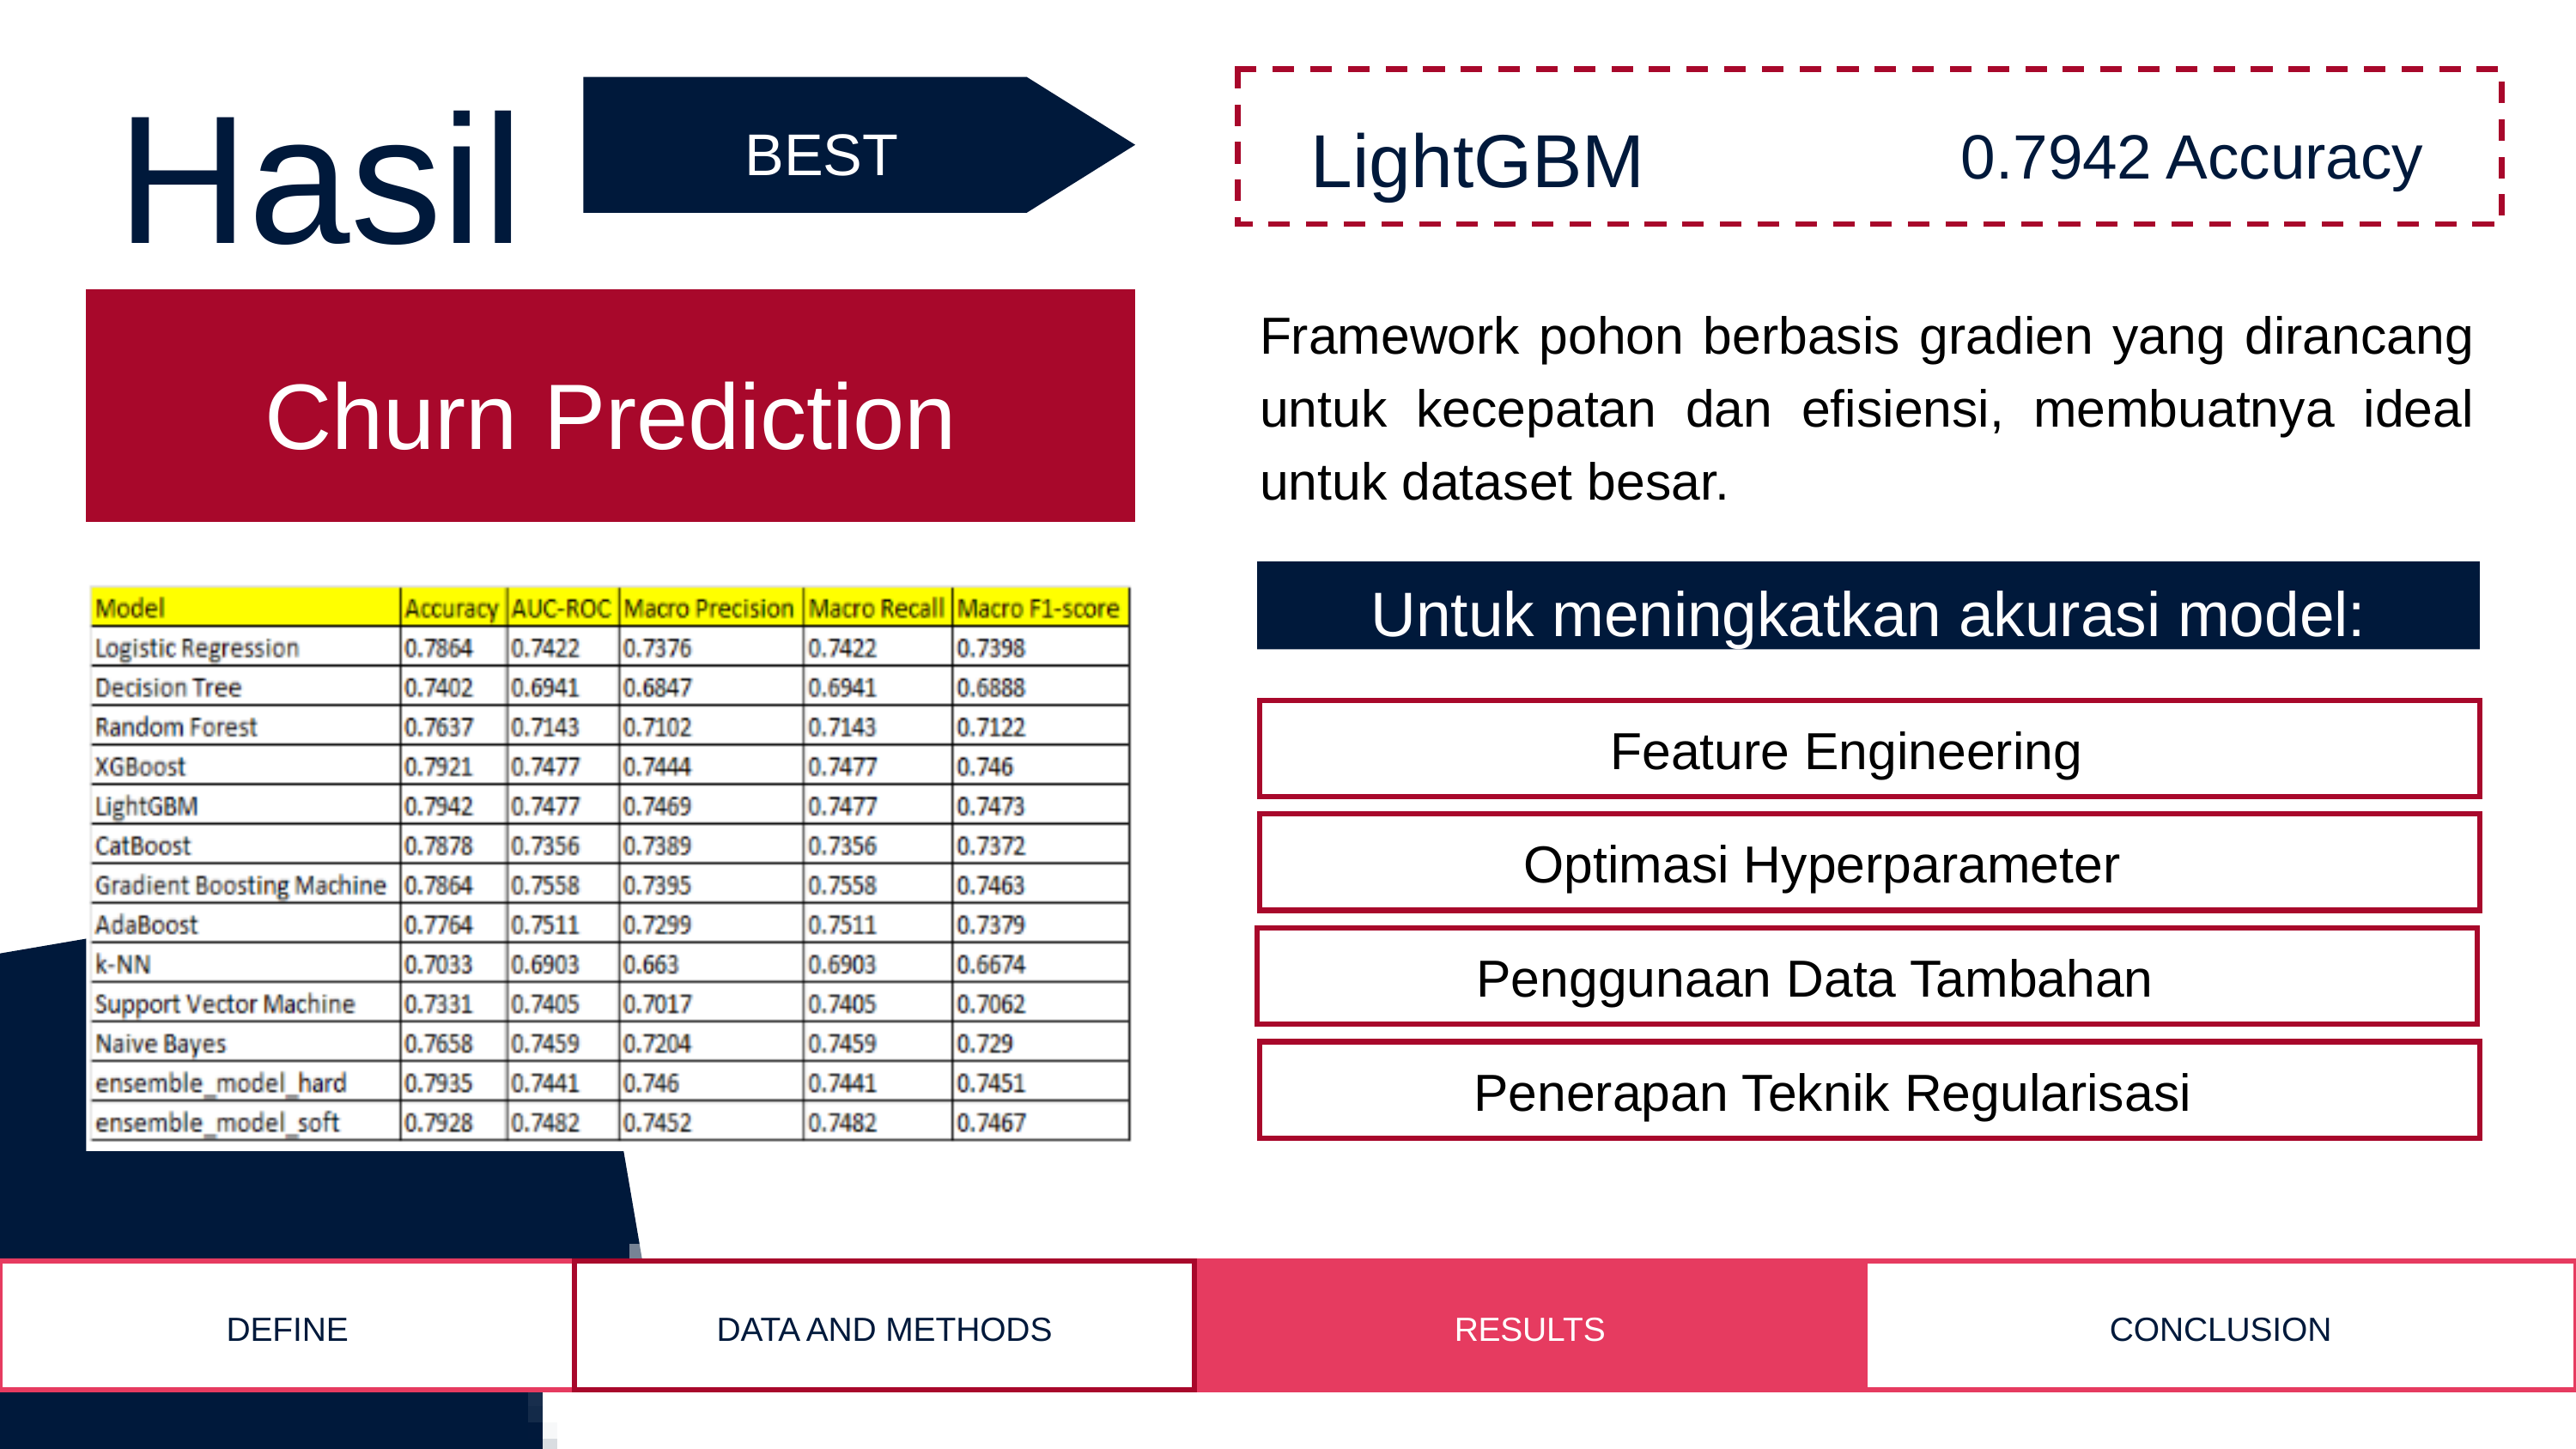

Hasil

LightGBM
0.7942 Accuracy
BEST MODEL

Framework pohon berbasis gradien yang dirancang untuk kecepatan dan efisiensi, membuatnya ideal untuk dataset besar.
Churn Prediction
Untuk meningkatkan akurasi model:

Feature Engineering

Optimasi Hyperparameter

Penggunaan Data Tambahan

Penerapan Teknik Regularisasi
| DEFINE | DATA AND METHODS | RESULTS | CONCLUSION |
| --- | --- | --- | --- |